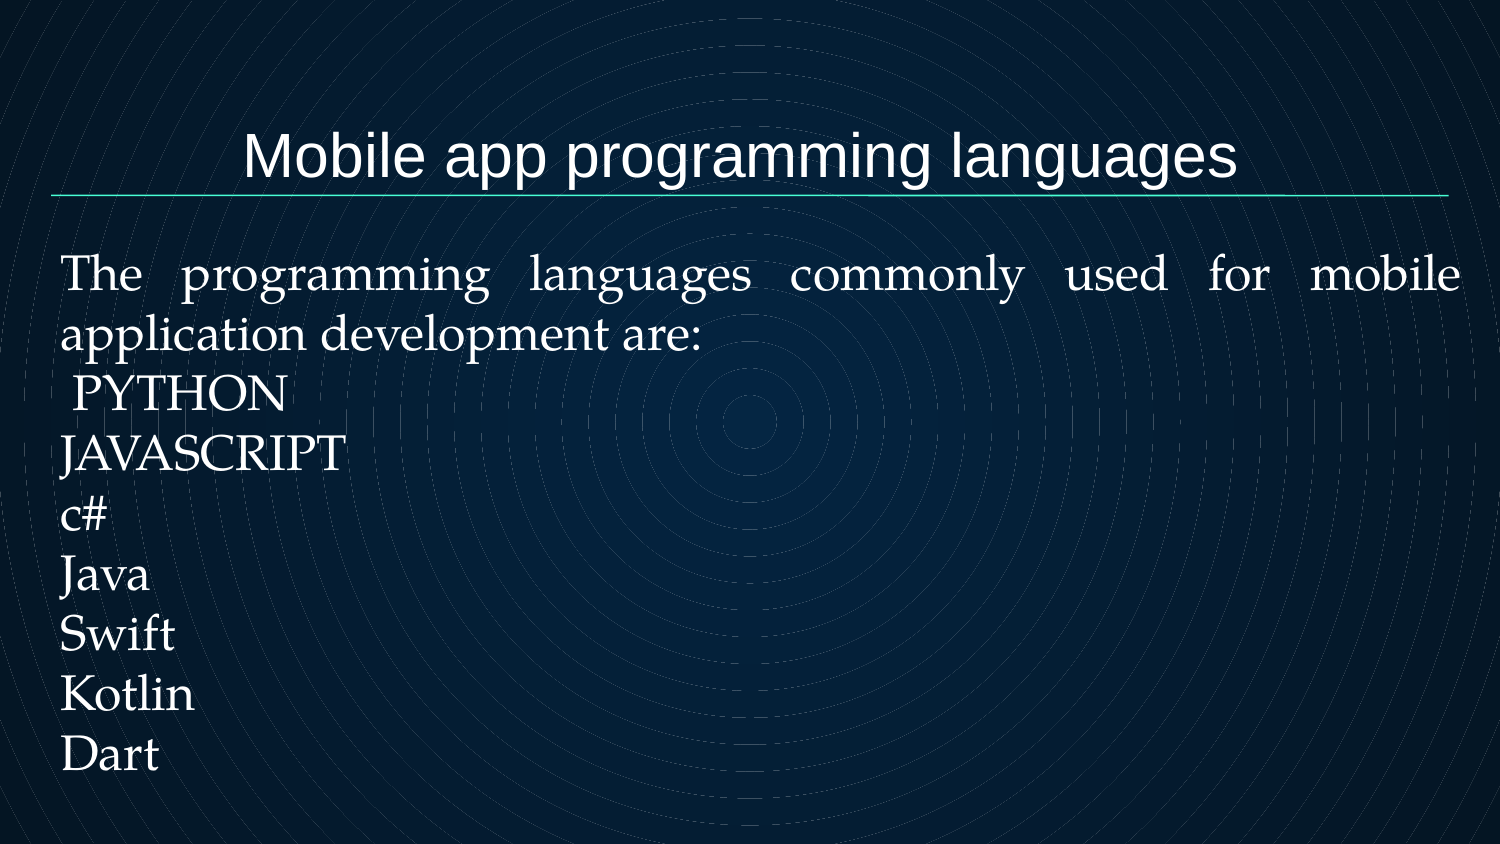

# Mobile app programming languages

The programming languages commonly used for mobile application development are:
 PYTHON
JAVASCRIPT
c#
Java
Swift
Kotlin
Dart